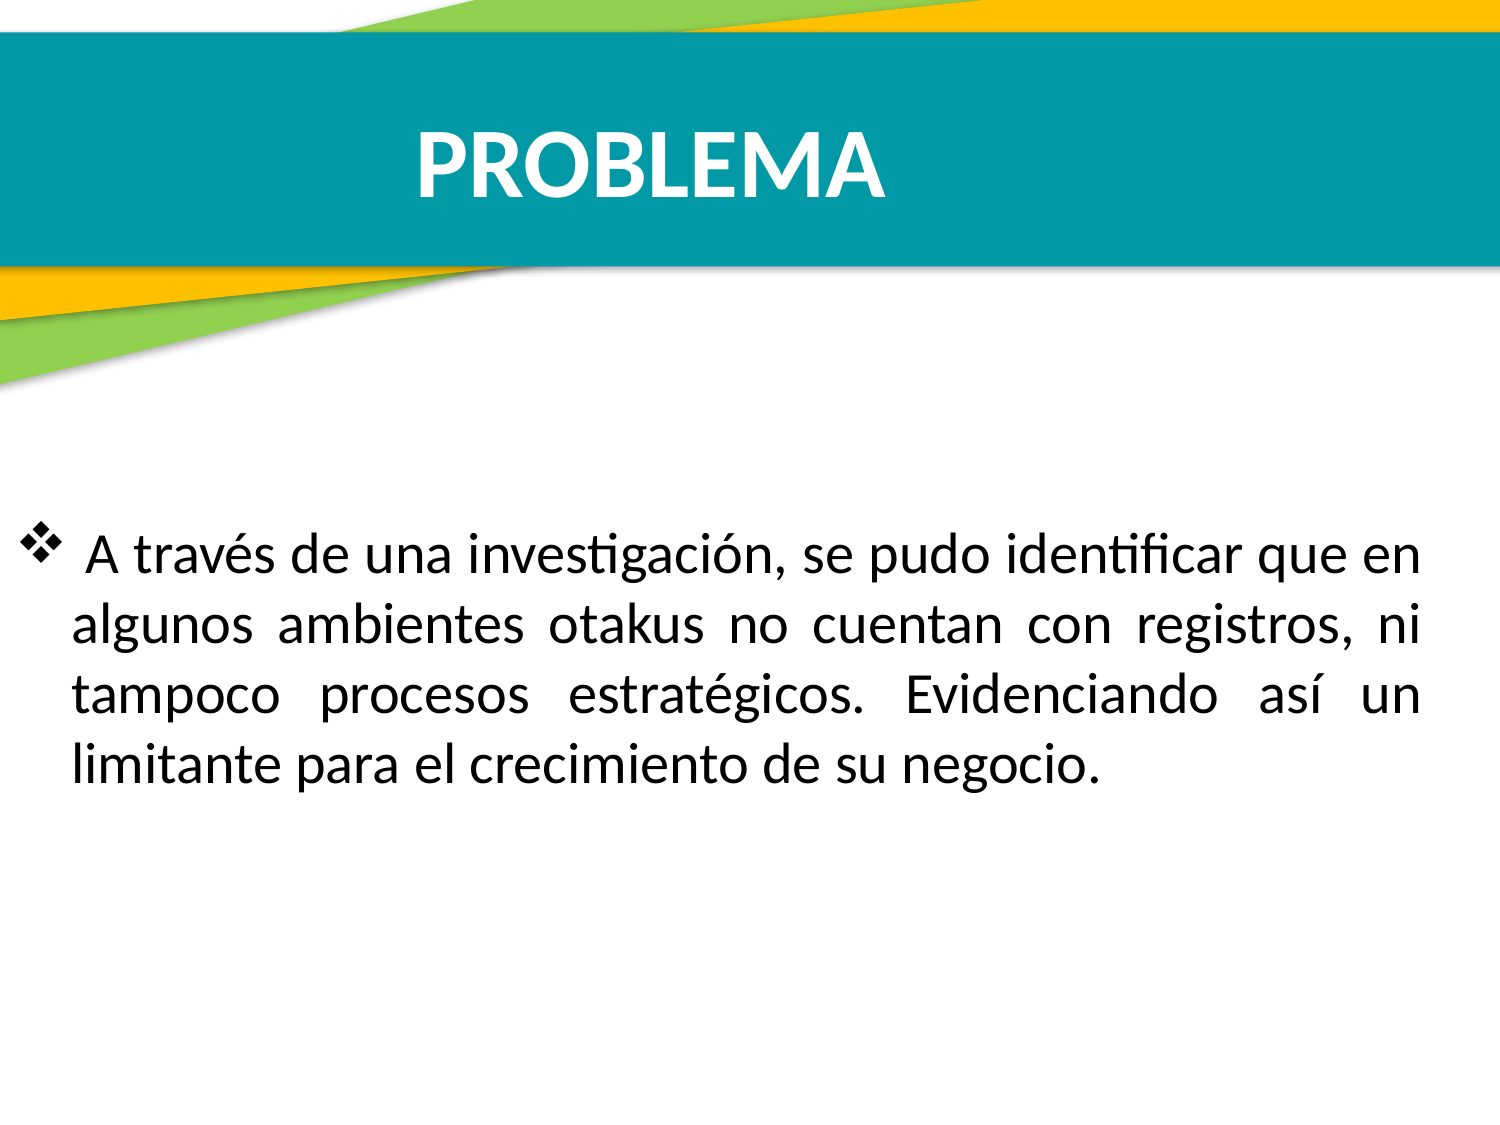

PROBLEMA
 A través de una investigación, se pudo identificar que en algunos ambientes otakus no cuentan con registros, ni tampoco procesos estratégicos. Evidenciando así un limitante para el crecimiento de su negocio.